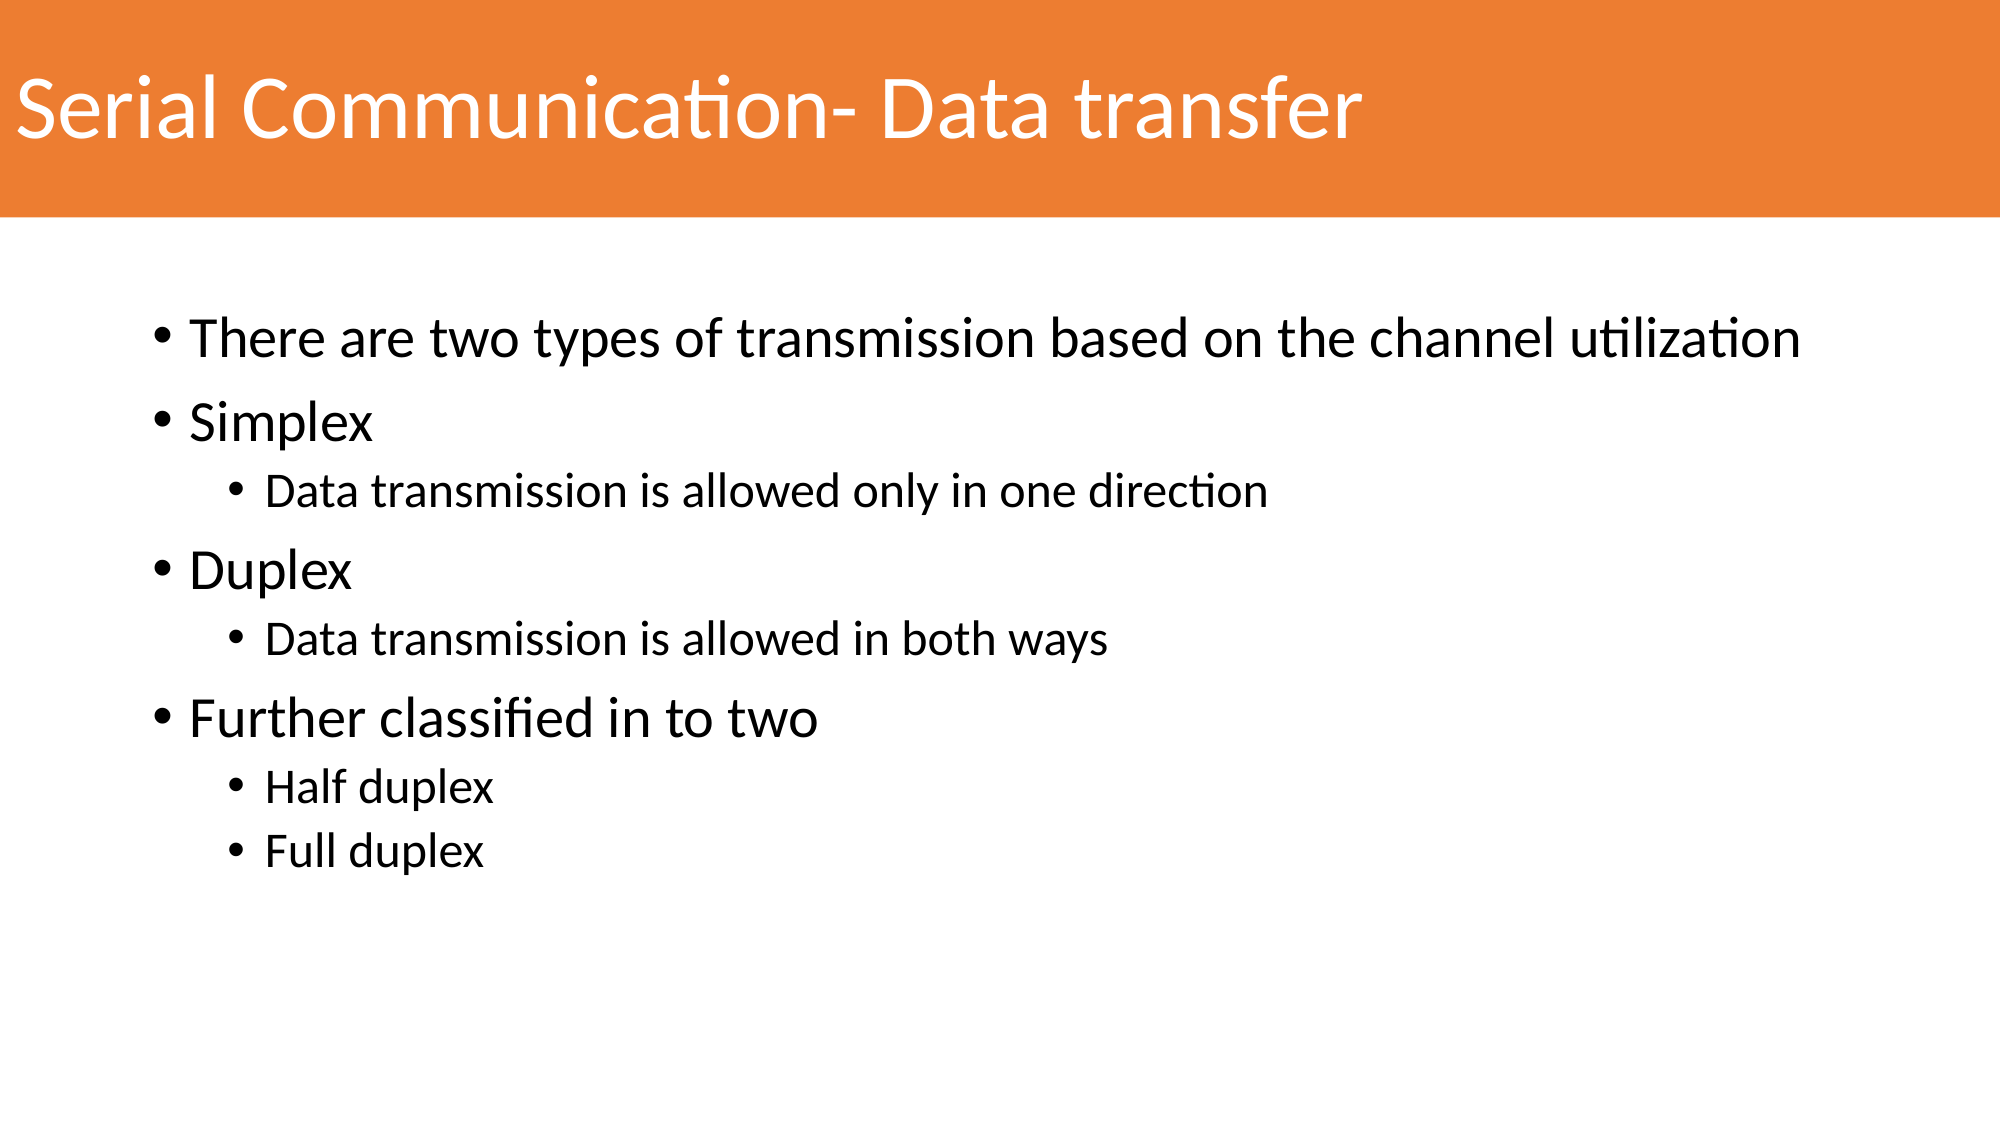

# Serial Communication- Data transfer
There are two types of transmission based on the channel utilization
Simplex
Data transmission is allowed only in one direction
Duplex
Data transmission is allowed in both ways
Further classified in to two
Half duplex
Full duplex